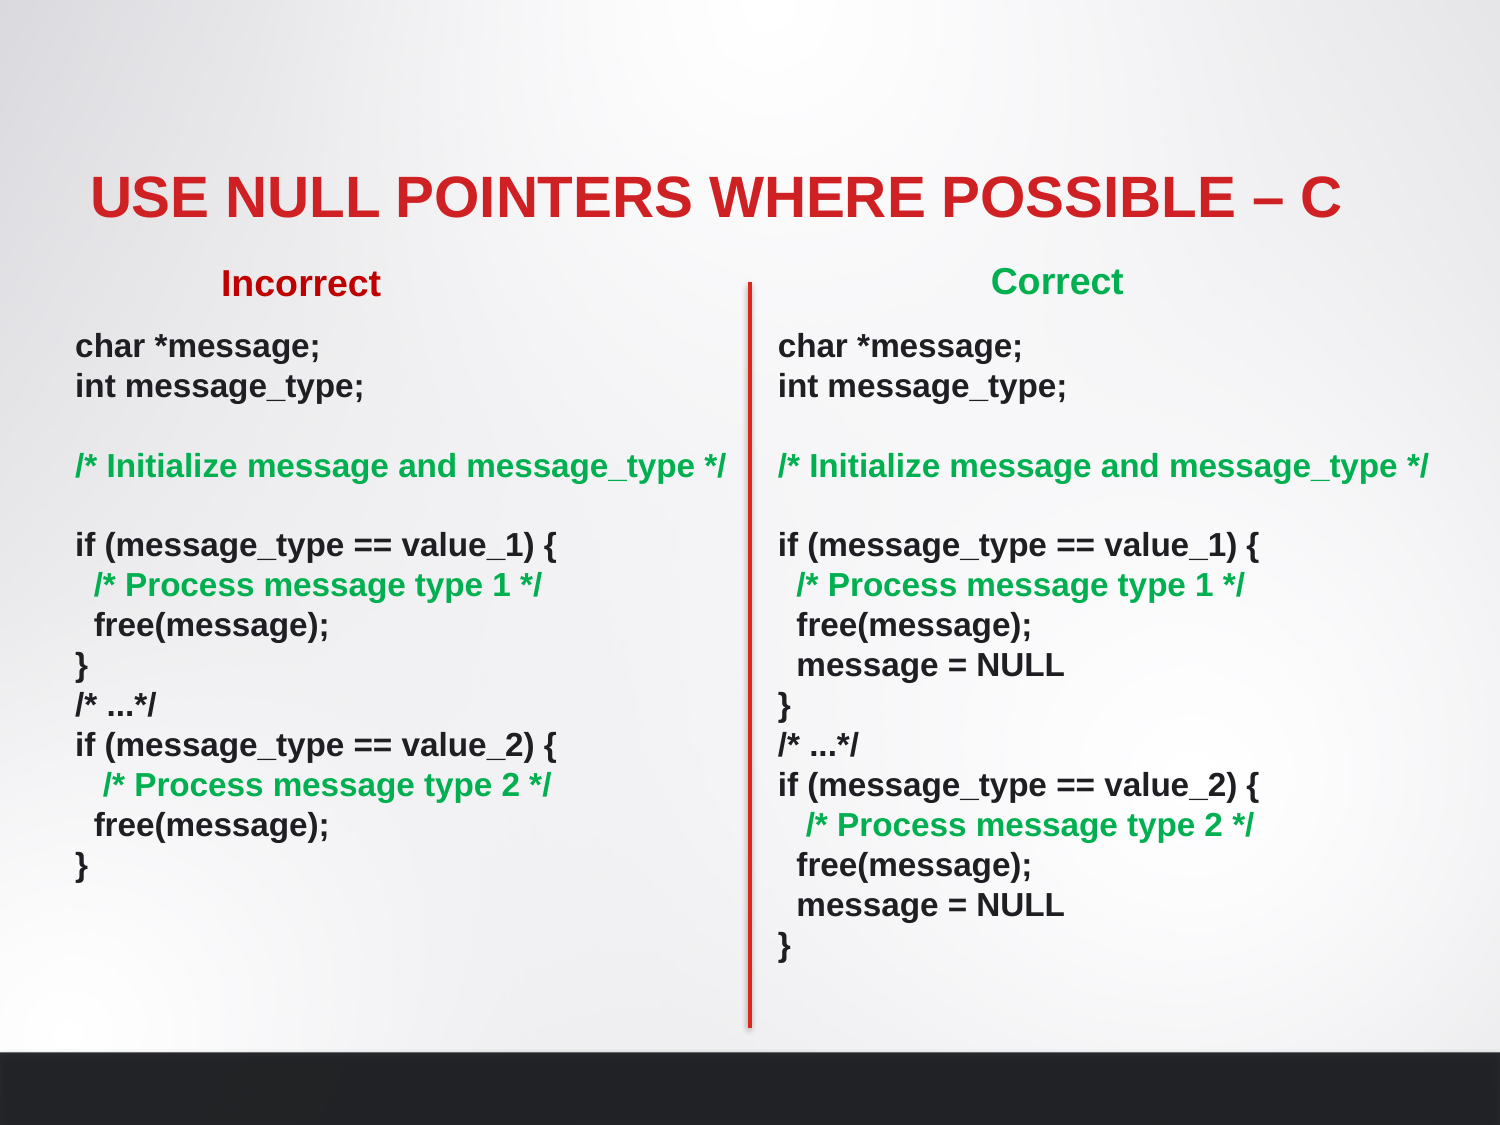

# Use null pointers where possible – C
Correct
Incorrect
char *message;
int message_type;

/* Initialize message and message_type */

if (message_type == value_1) {
  /* Process message type 1 */
  free(message);
}
/* ...*/
if (message_type == value_2) {
   /* Process message type 2 */
  free(message);
}
char *message;
int message_type;

/* Initialize message and message_type */

if (message_type == value_1) {
  /* Process message type 1 */
  free(message);
  message = NULL
}
/* ...*/
if (message_type == value_2) {
   /* Process message type 2 */
  free(message);
  message = NULL
}